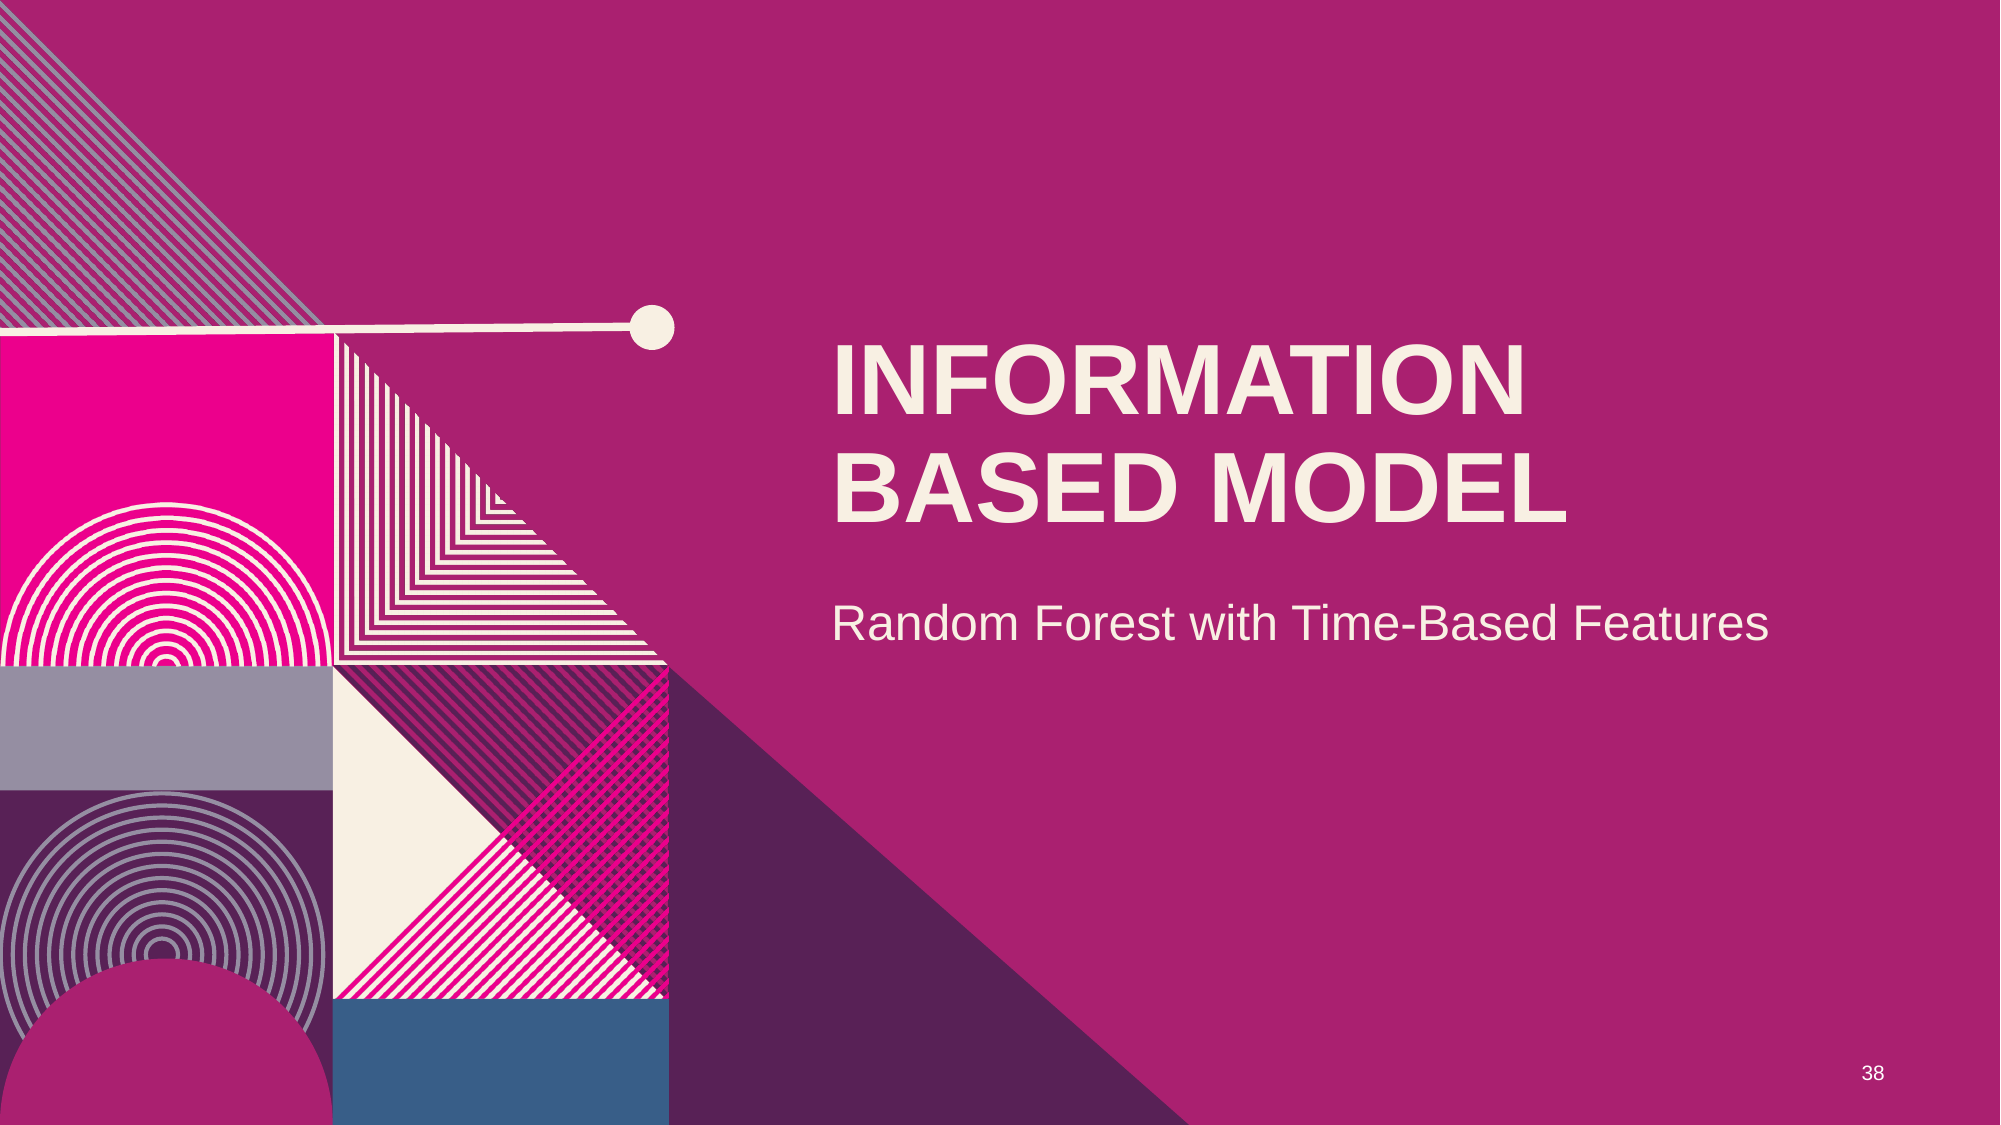

# Information based Model
Random Forest with Time-Based Features

38